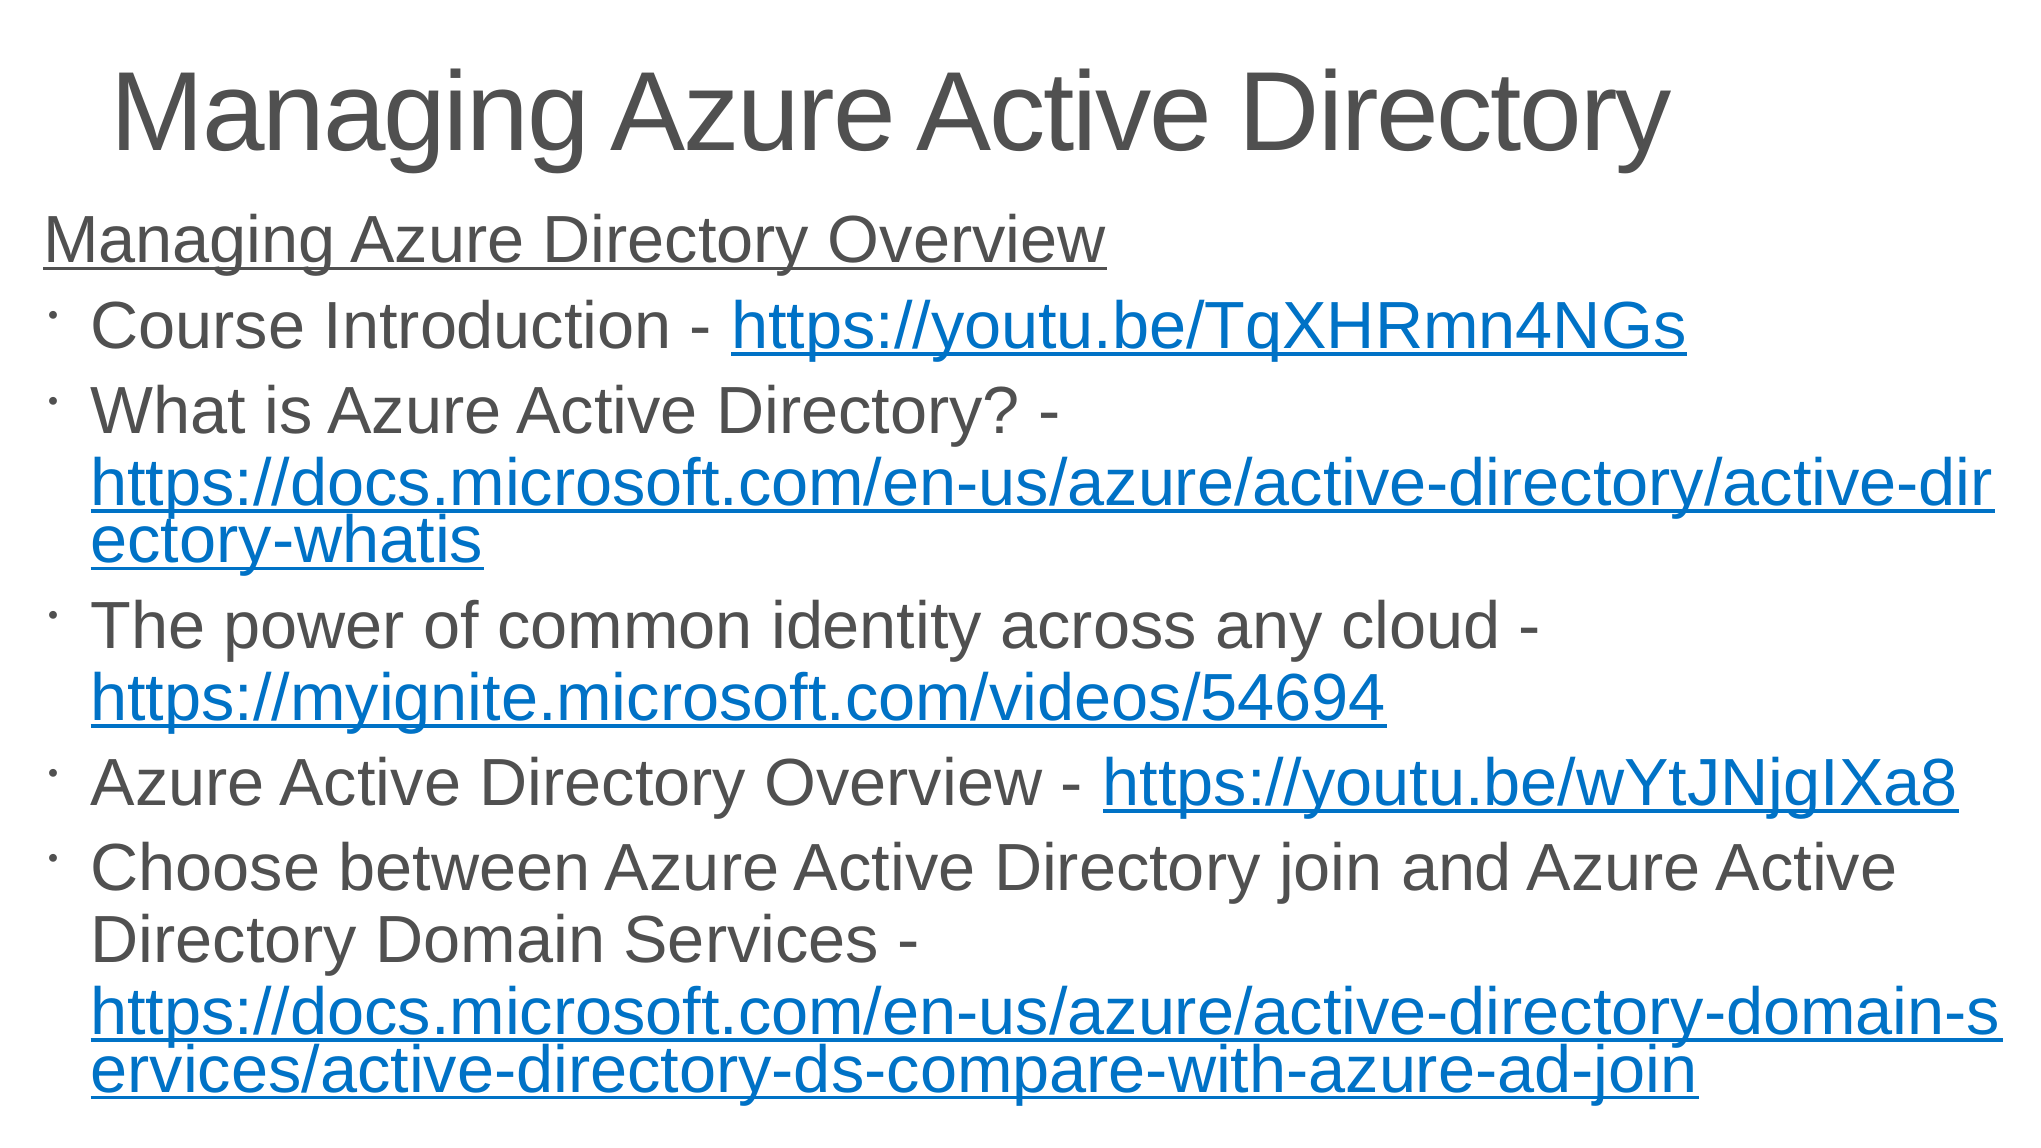

# Managing Azure Active Directory
Managing Azure Directory Overview
Course Introduction - https://youtu.be/TqXHRmn4NGs
What is Azure Active Directory? - https://docs.microsoft.com/en-us/azure/active-directory/active-directory-whatis
The power of common identity across any cloud - https://myignite.microsoft.com/videos/54694
Azure Active Directory Overview - https://youtu.be/wYtJNjgIXa8
Choose between Azure Active Directory join and Azure Active Directory Domain Services - https://docs.microsoft.com/en-us/azure/active-directory-domain-services/active-directory-ds-compare-with-azure-ad-join